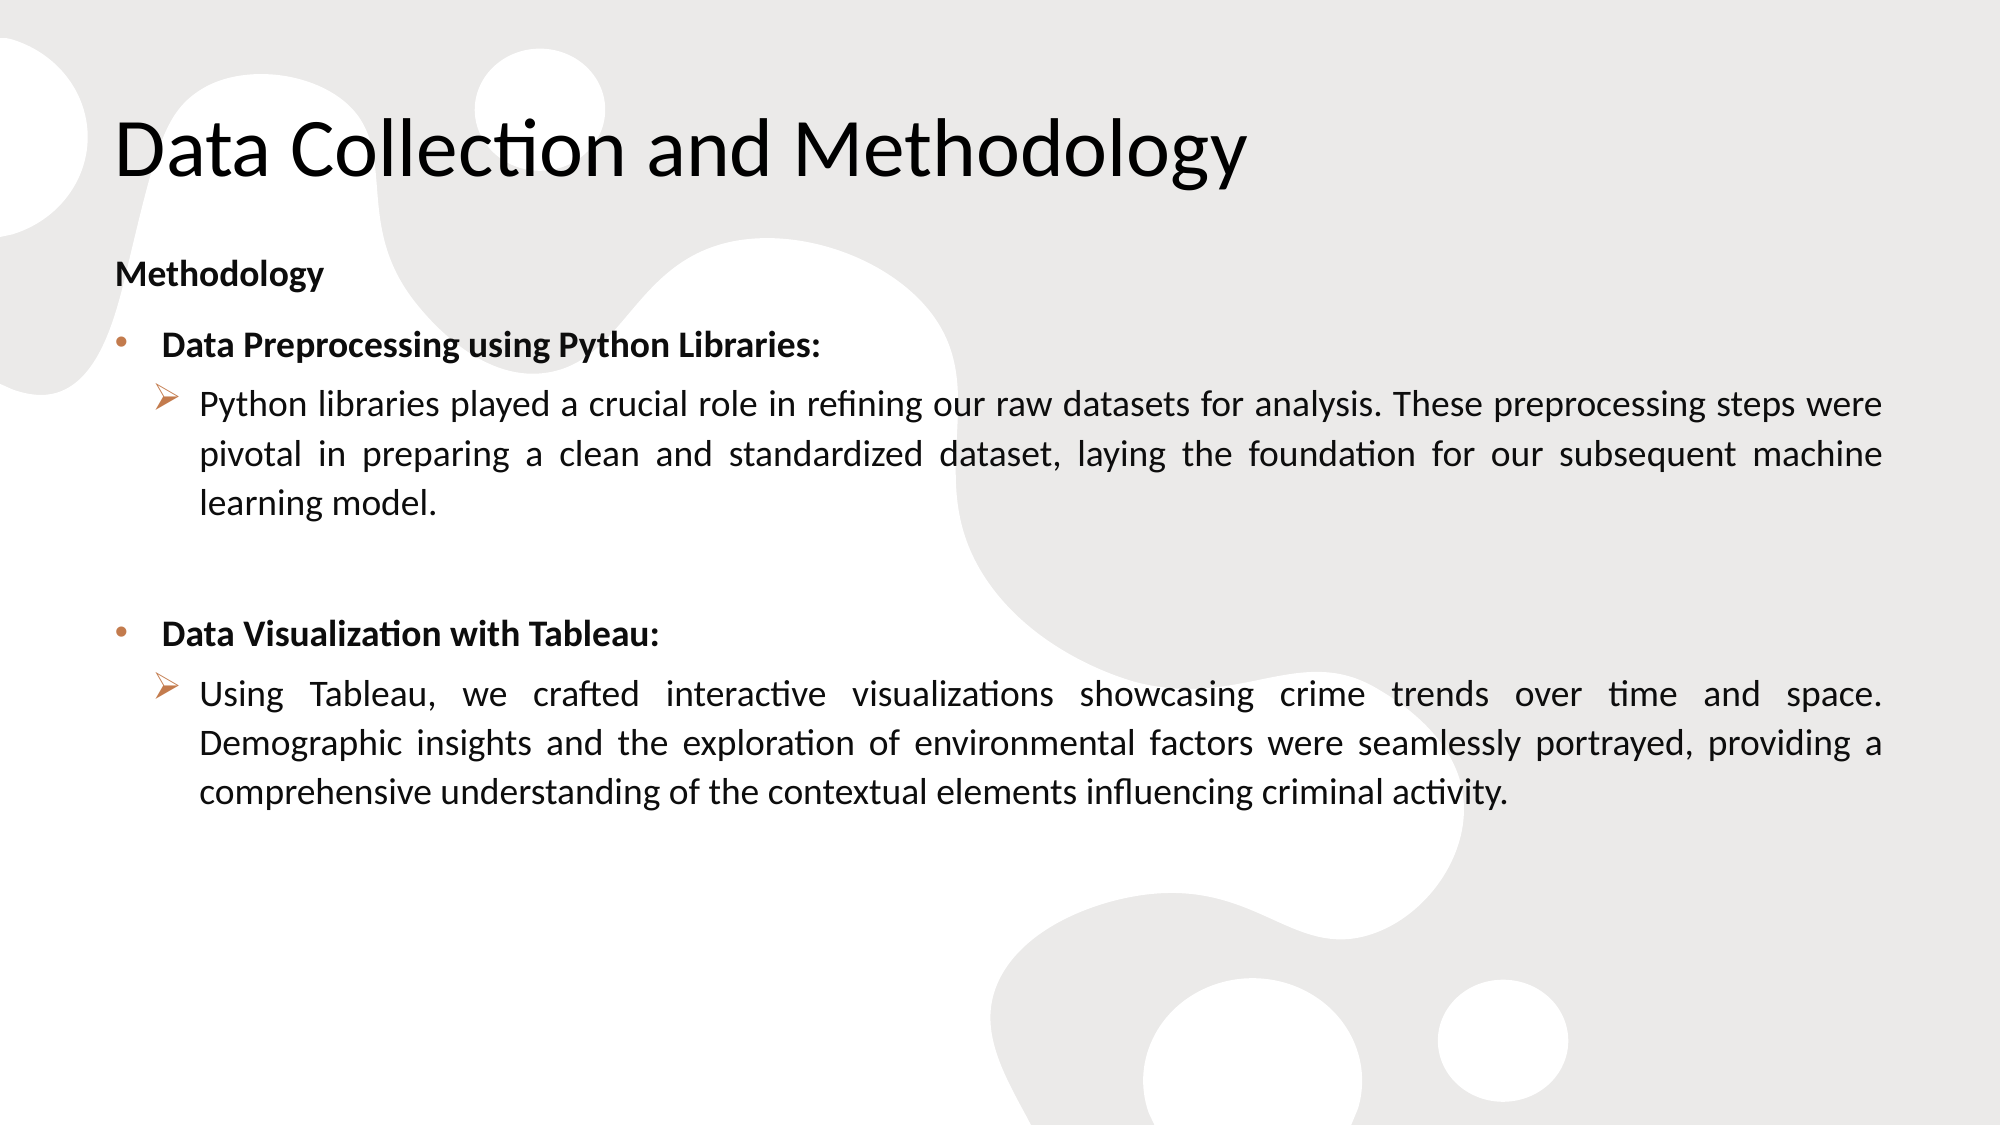

# Data Collection and Methodology
Methodology
Data Preprocessing using Python Libraries:
Python libraries played a crucial role in refining our raw datasets for analysis. These preprocessing steps were pivotal in preparing a clean and standardized dataset, laying the foundation for our subsequent machine learning model.

Data Visualization with Tableau:
Using Tableau, we crafted interactive visualizations showcasing crime trends over time and space. Demographic insights and the exploration of environmental factors were seamlessly portrayed, providing a comprehensive understanding of the contextual elements influencing criminal activity.